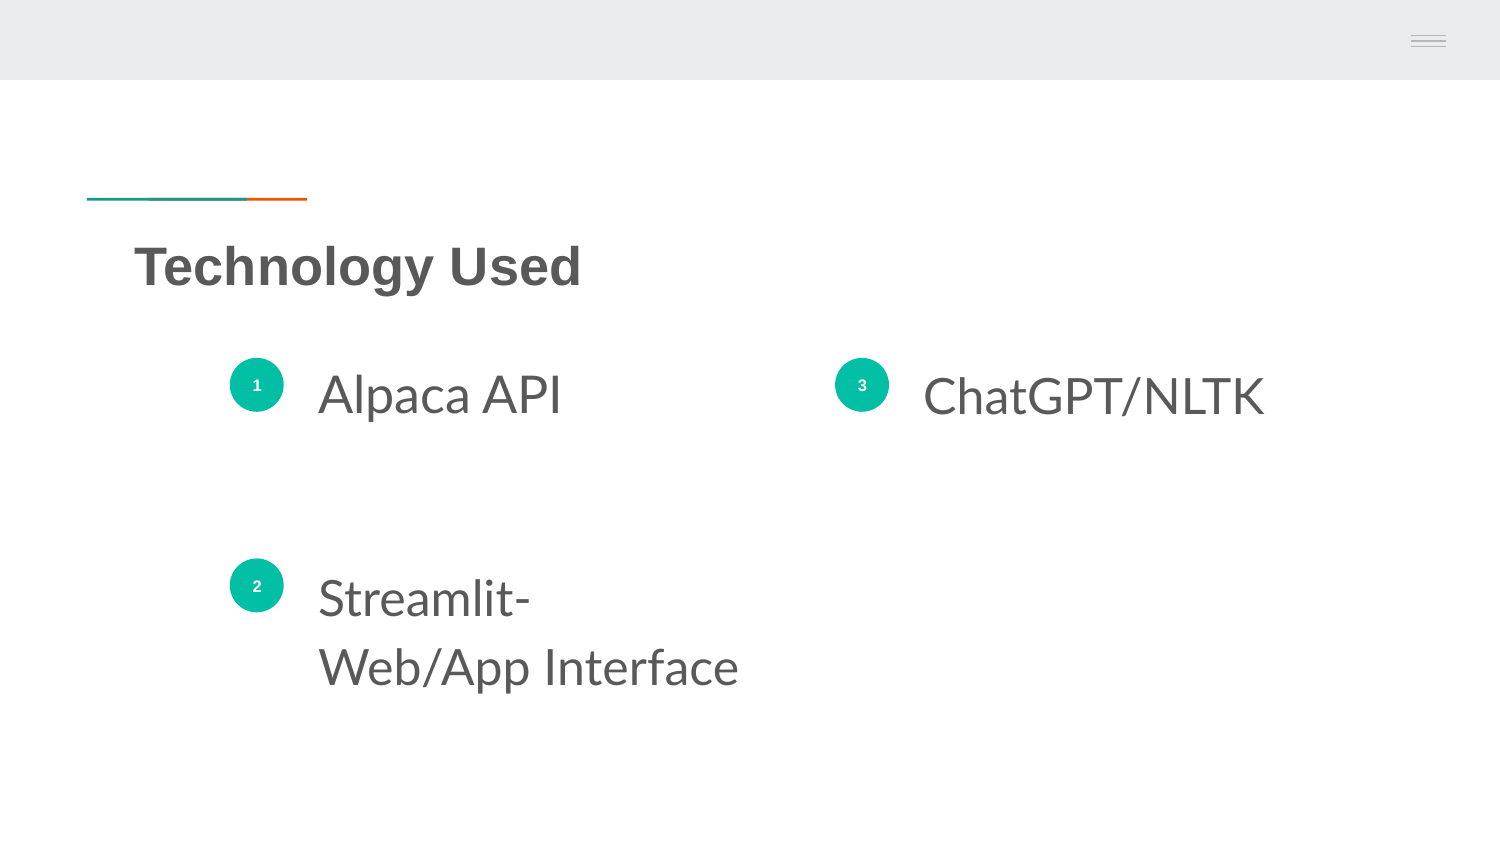

# Technology Used
Alpaca API
ChatGPT/NLTK
1
3
Streamlit- Web/App Interface
2